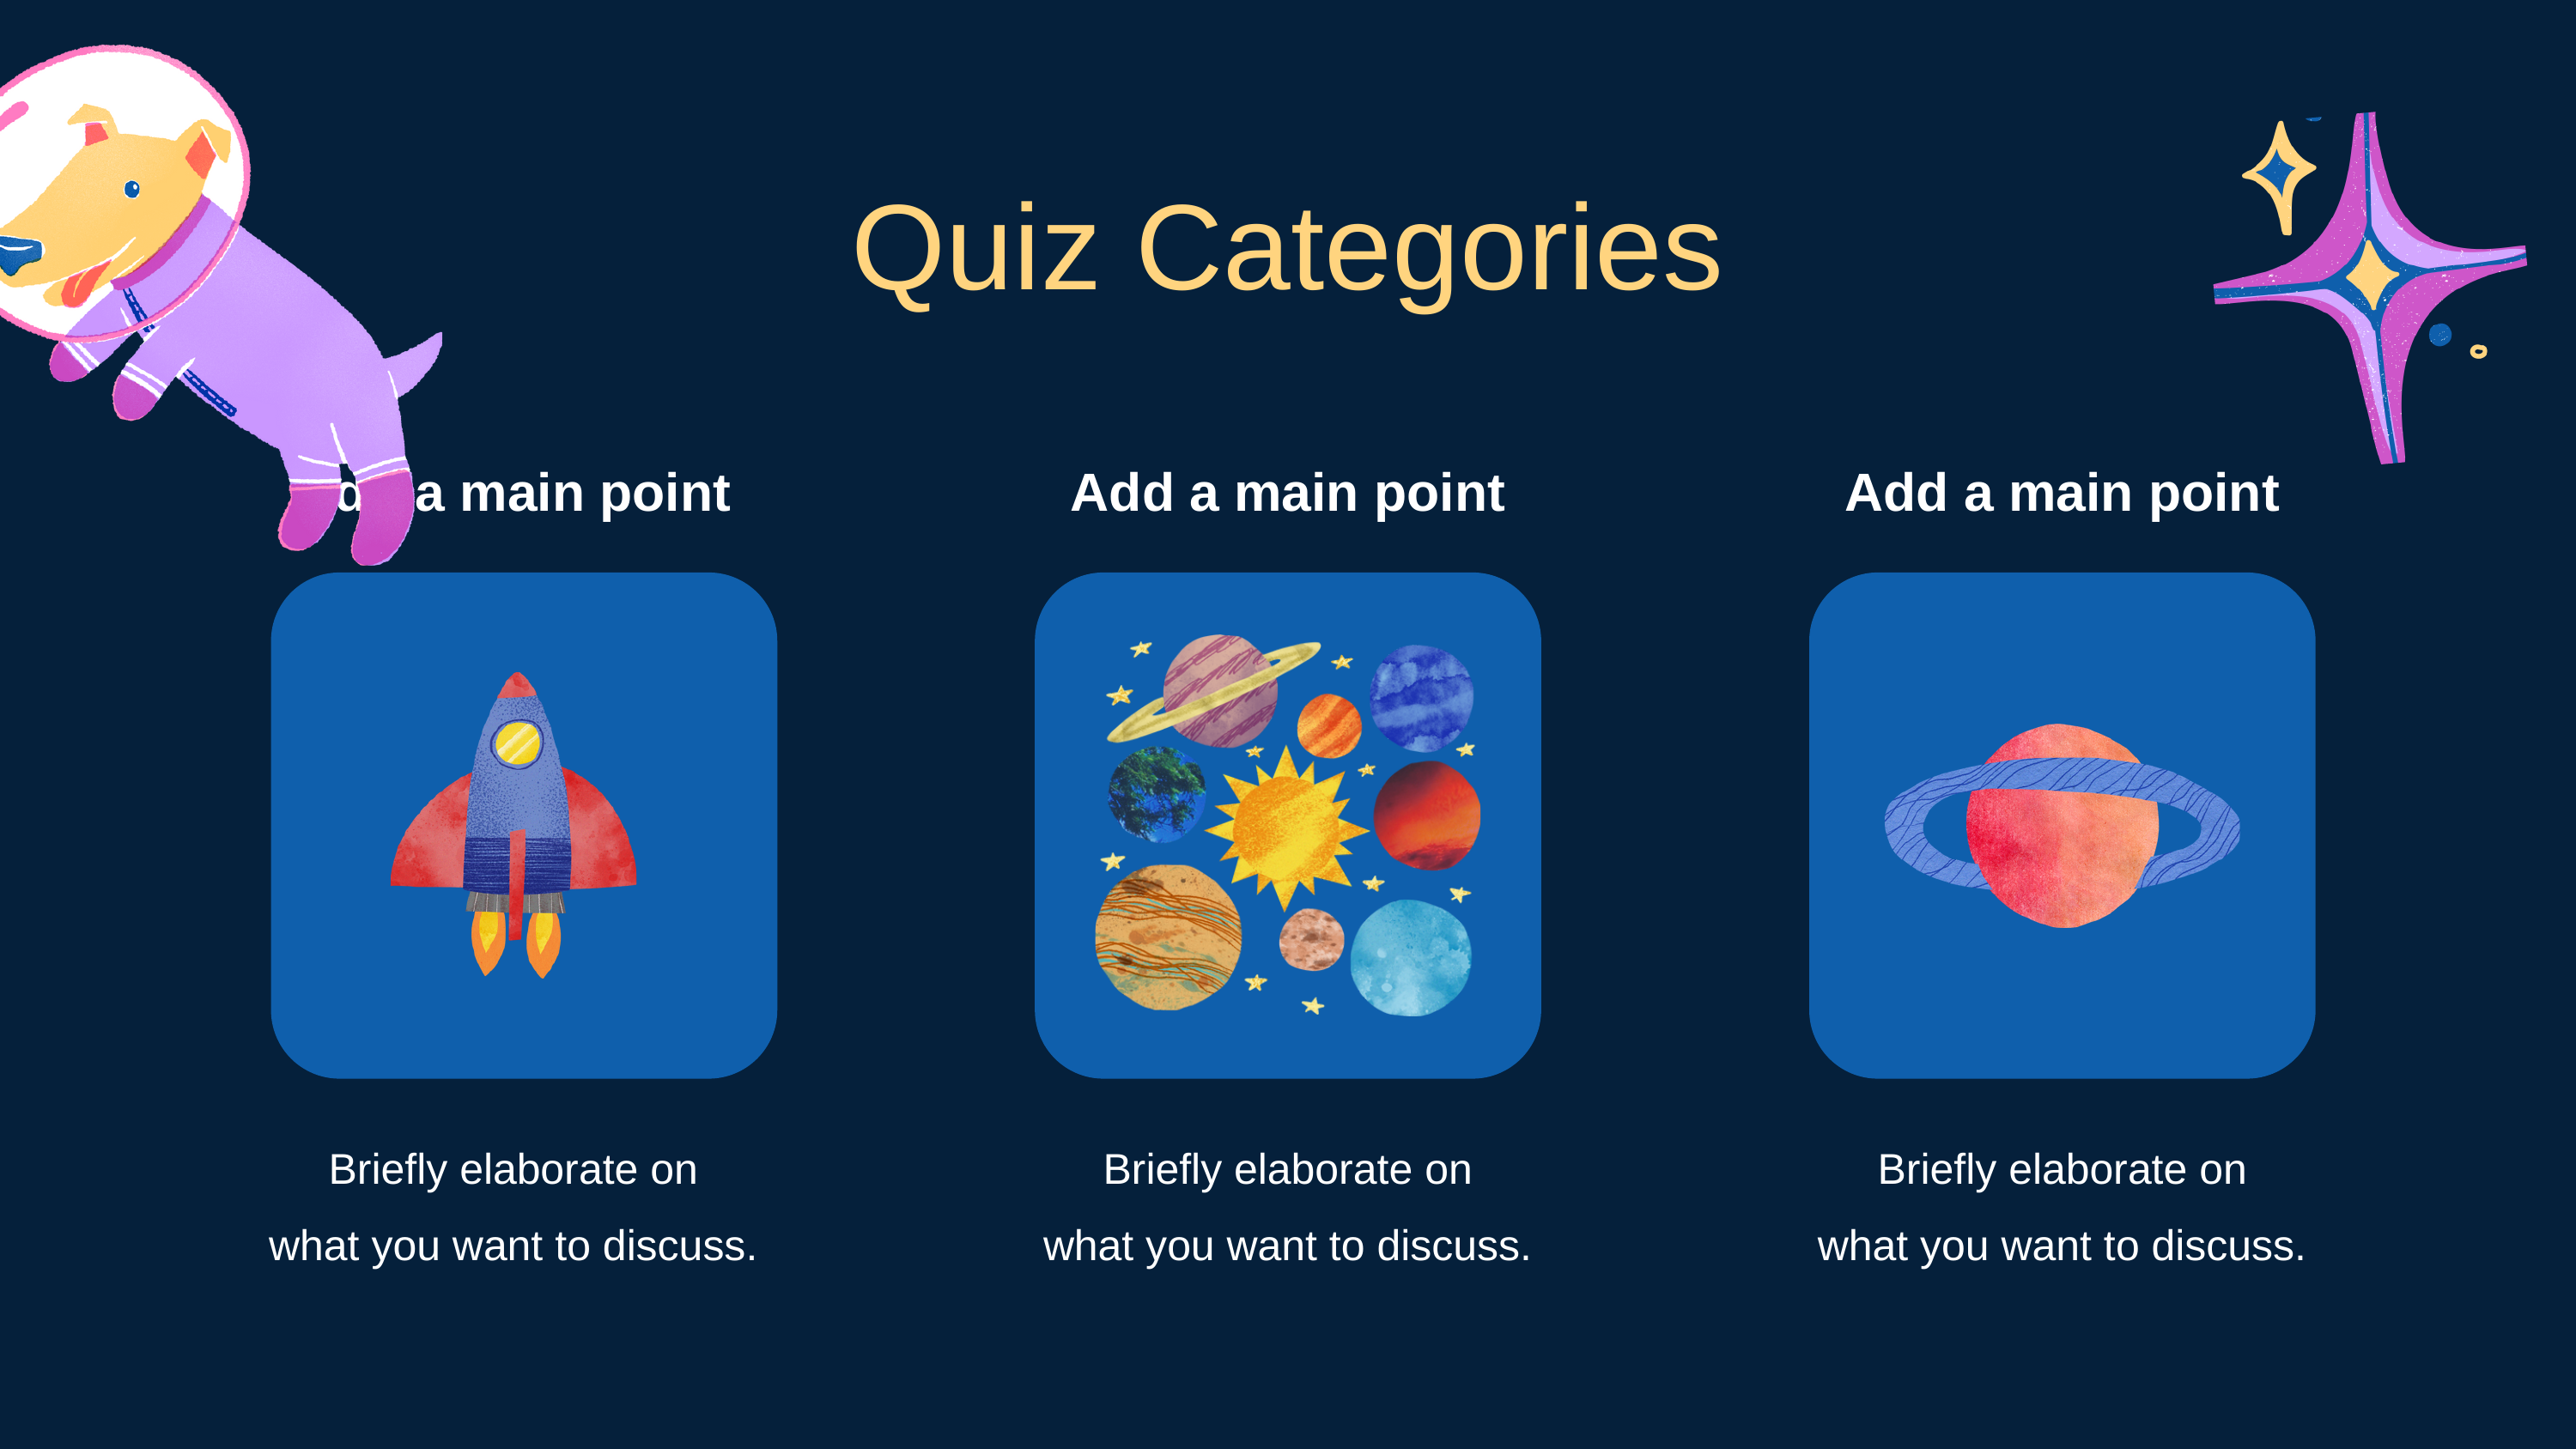

Quiz Categories
Add a main point
Add a main point
Add a main point

Briefly elaborate on
what you want to discuss.
Briefly elaborate on
what you want to discuss.
Briefly elaborate on
what you want to discuss.